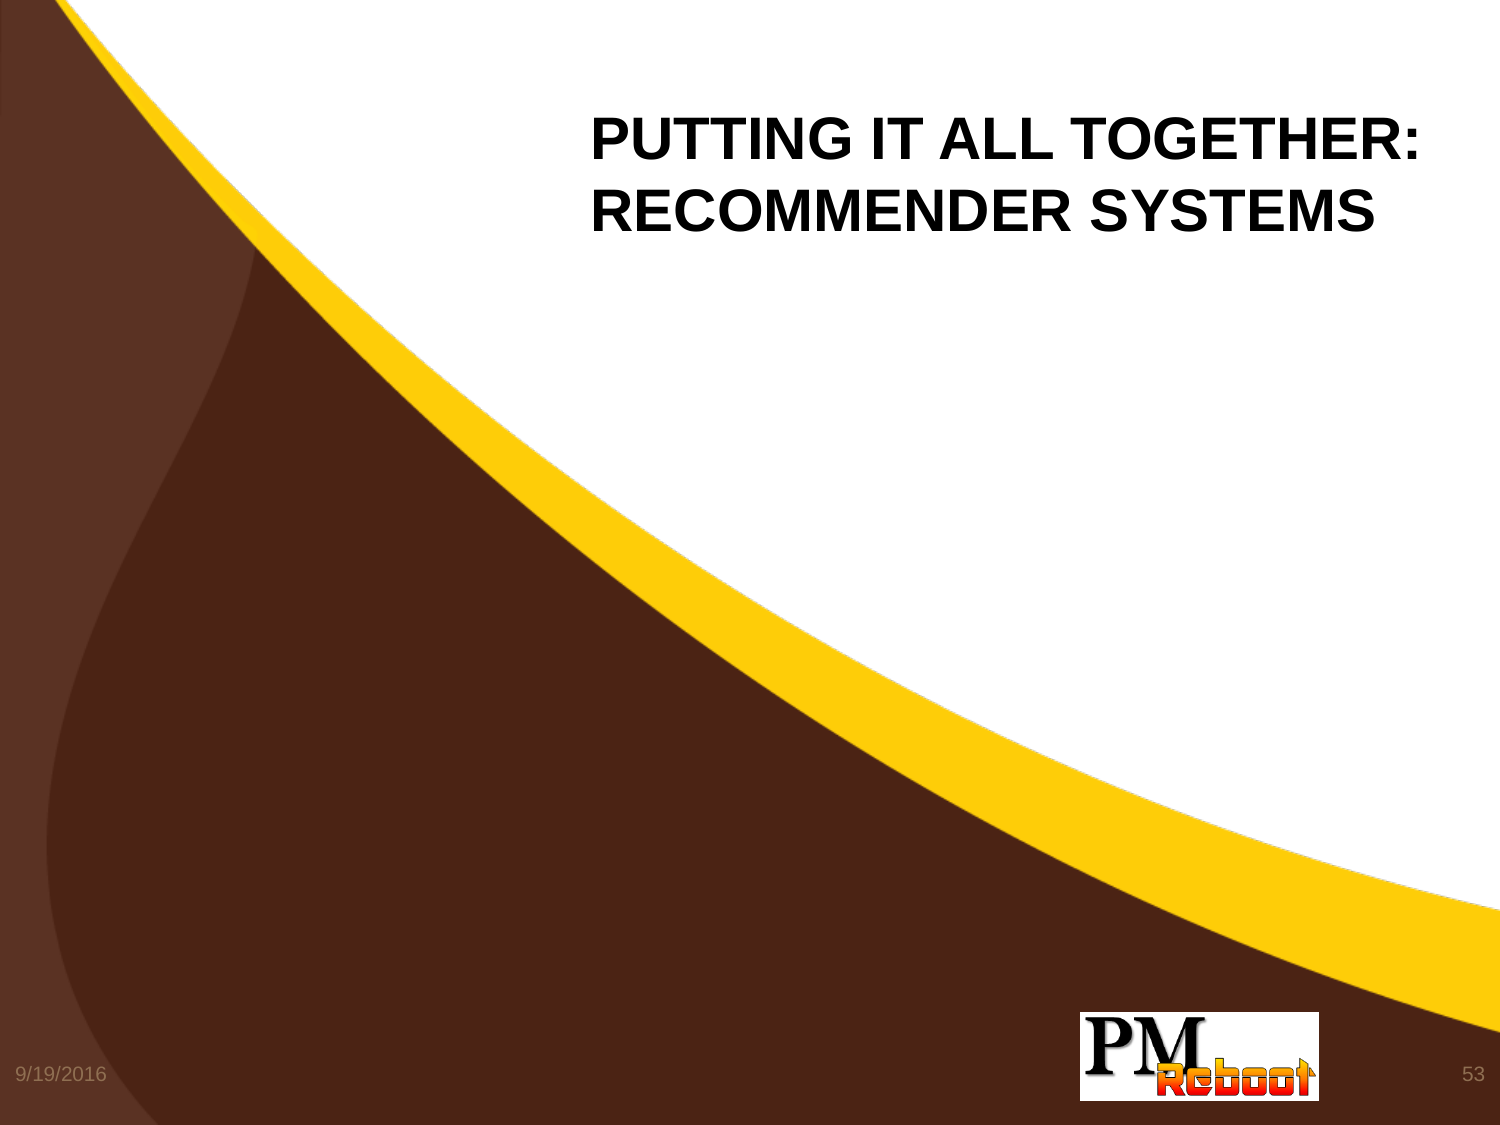

# Putting it all together: Recommender systems

9/19/2016
53